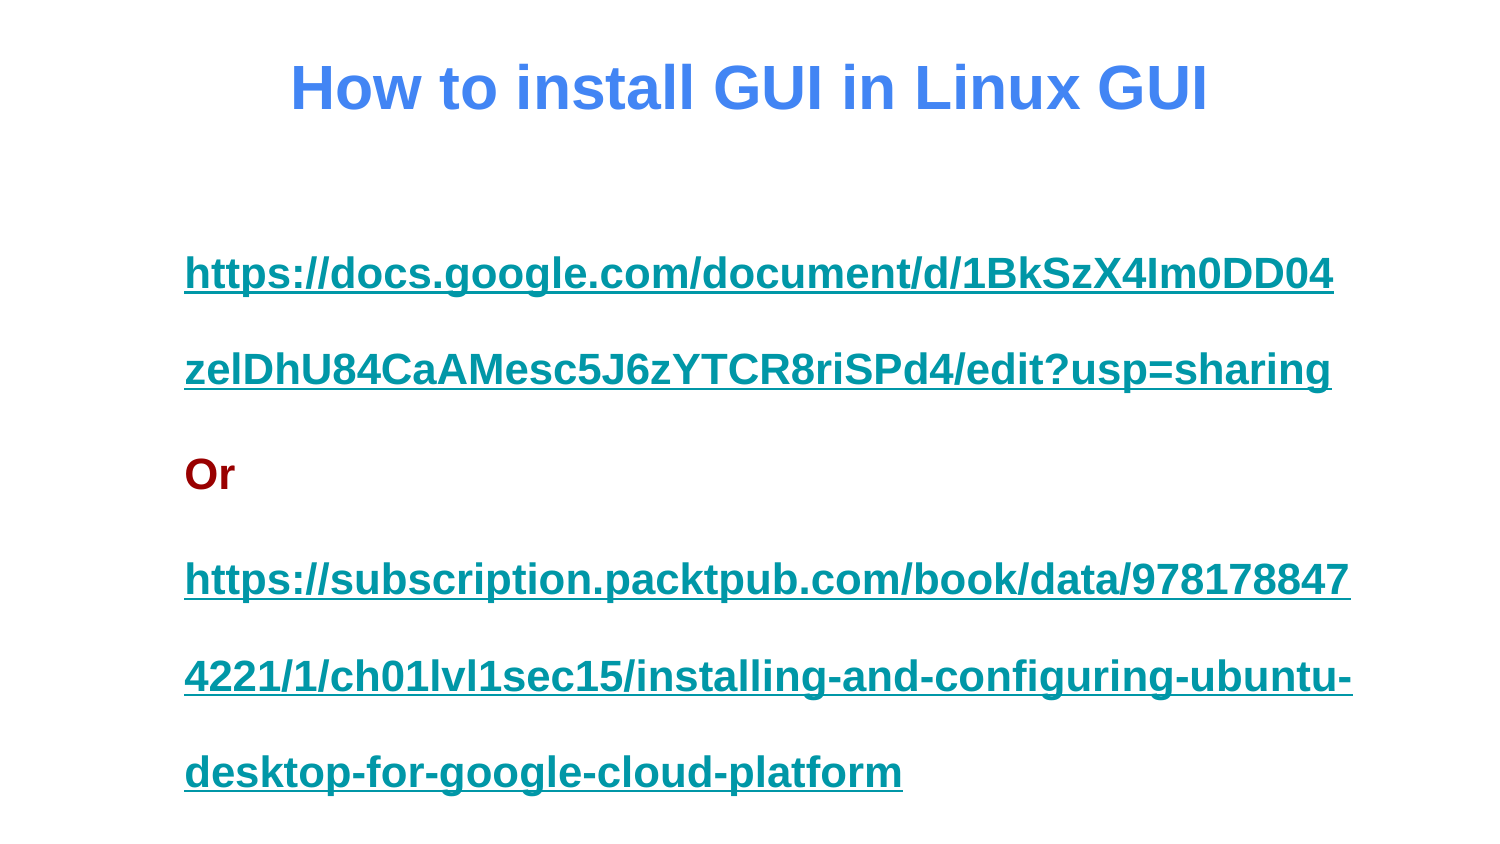

# How to install GUI in Linux GUI
https://docs.google.com/document/d/1BkSzX4Im0DD04zelDhU84CaAMesc5J6zYTCR8riSPd4/edit?usp=sharing
Or
https://subscription.packtpub.com/book/data/9781788474221/1/ch01lvl1sec15/installing-and-configuring-ubuntu-desktop-for-google-cloud-platform